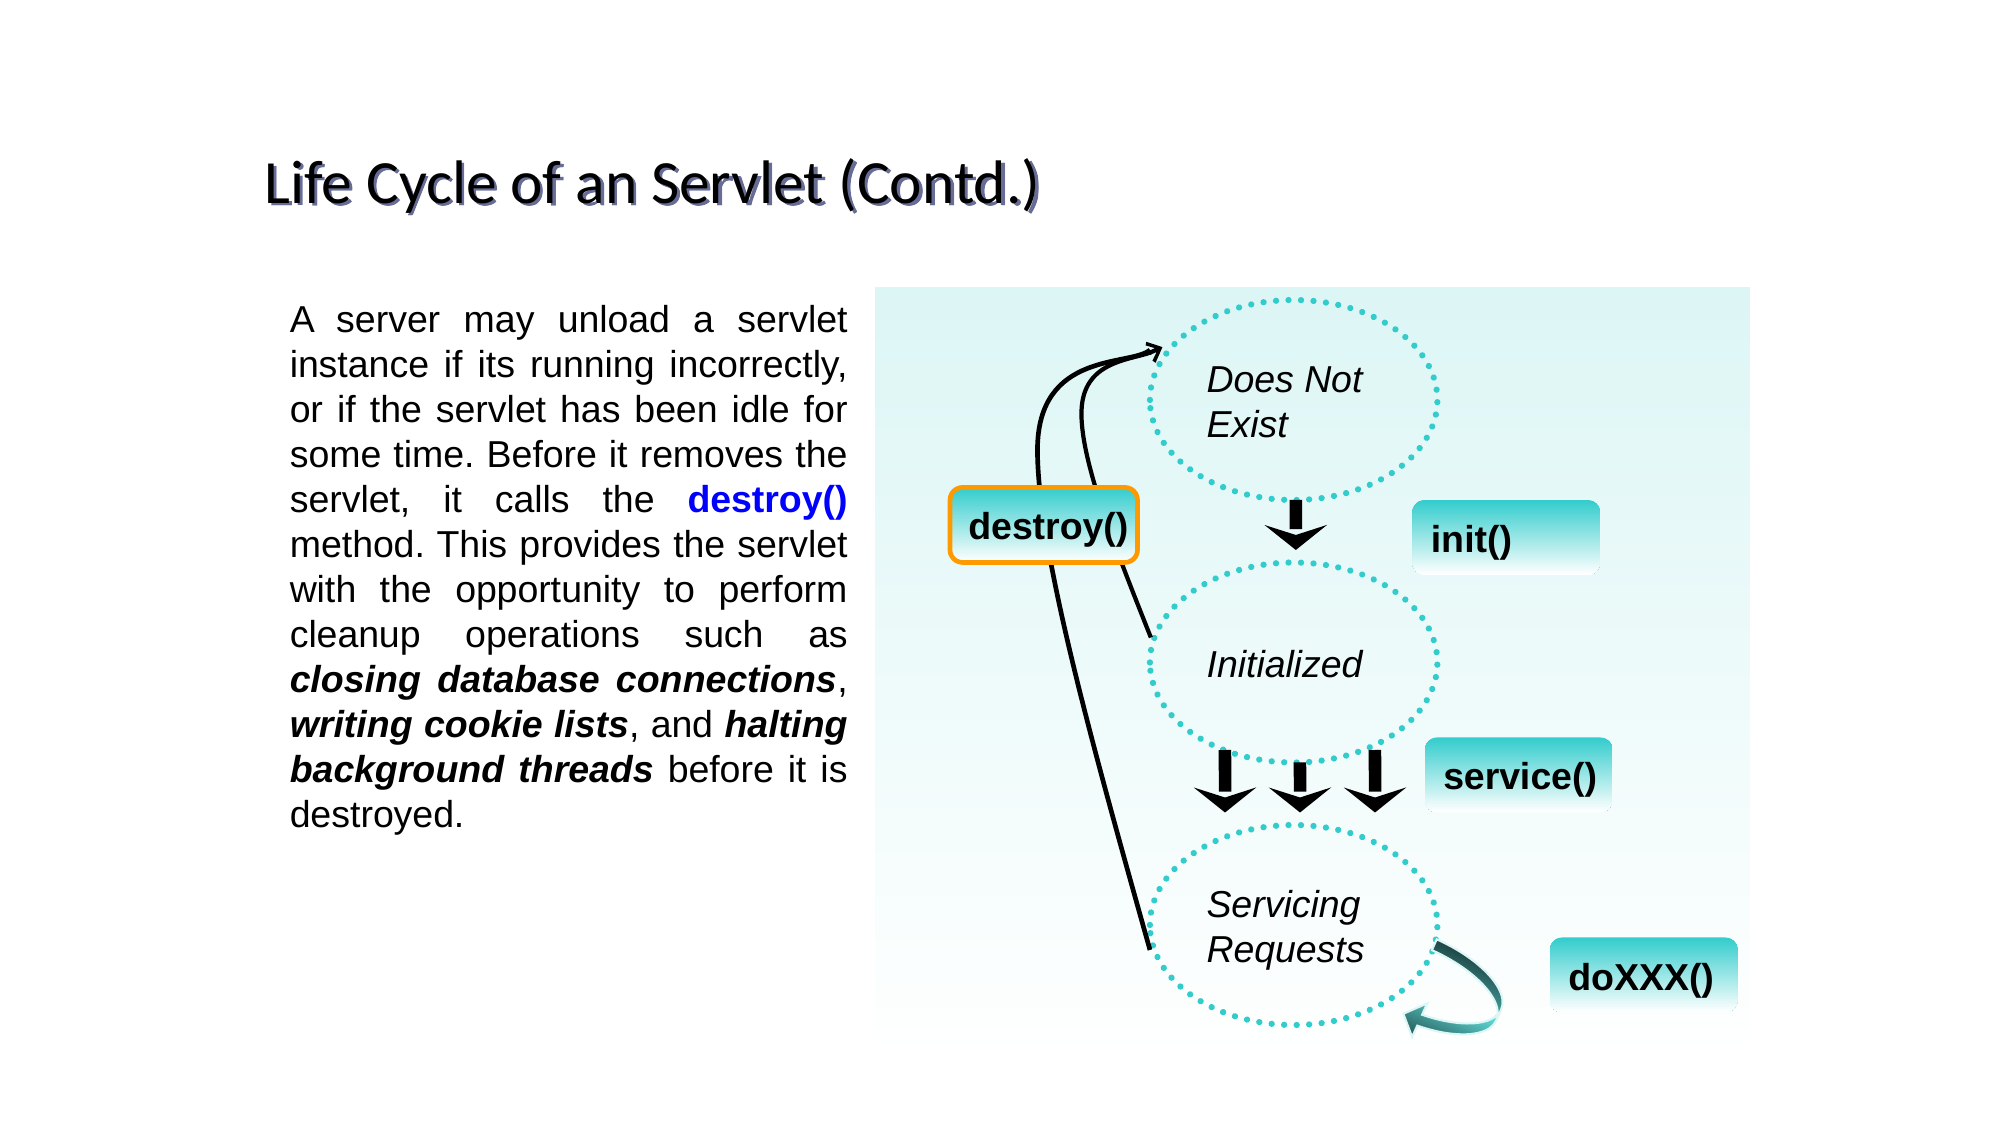

Life Cycle of an Servlet (Contd.)
A server may unload a servlet instance if its running incorrectly, or if the servlet has been idle for some time. Before it removes the servlet, it calls the destroy() method. This provides the servlet with the opportunity to perform cleanup operations such as closing database connections, writing cookie lists, and halting background threads before it is destroyed.

Does Not Exist

destroy()

init()
Initialized
service()

Servicing Requests
doXXX()

55